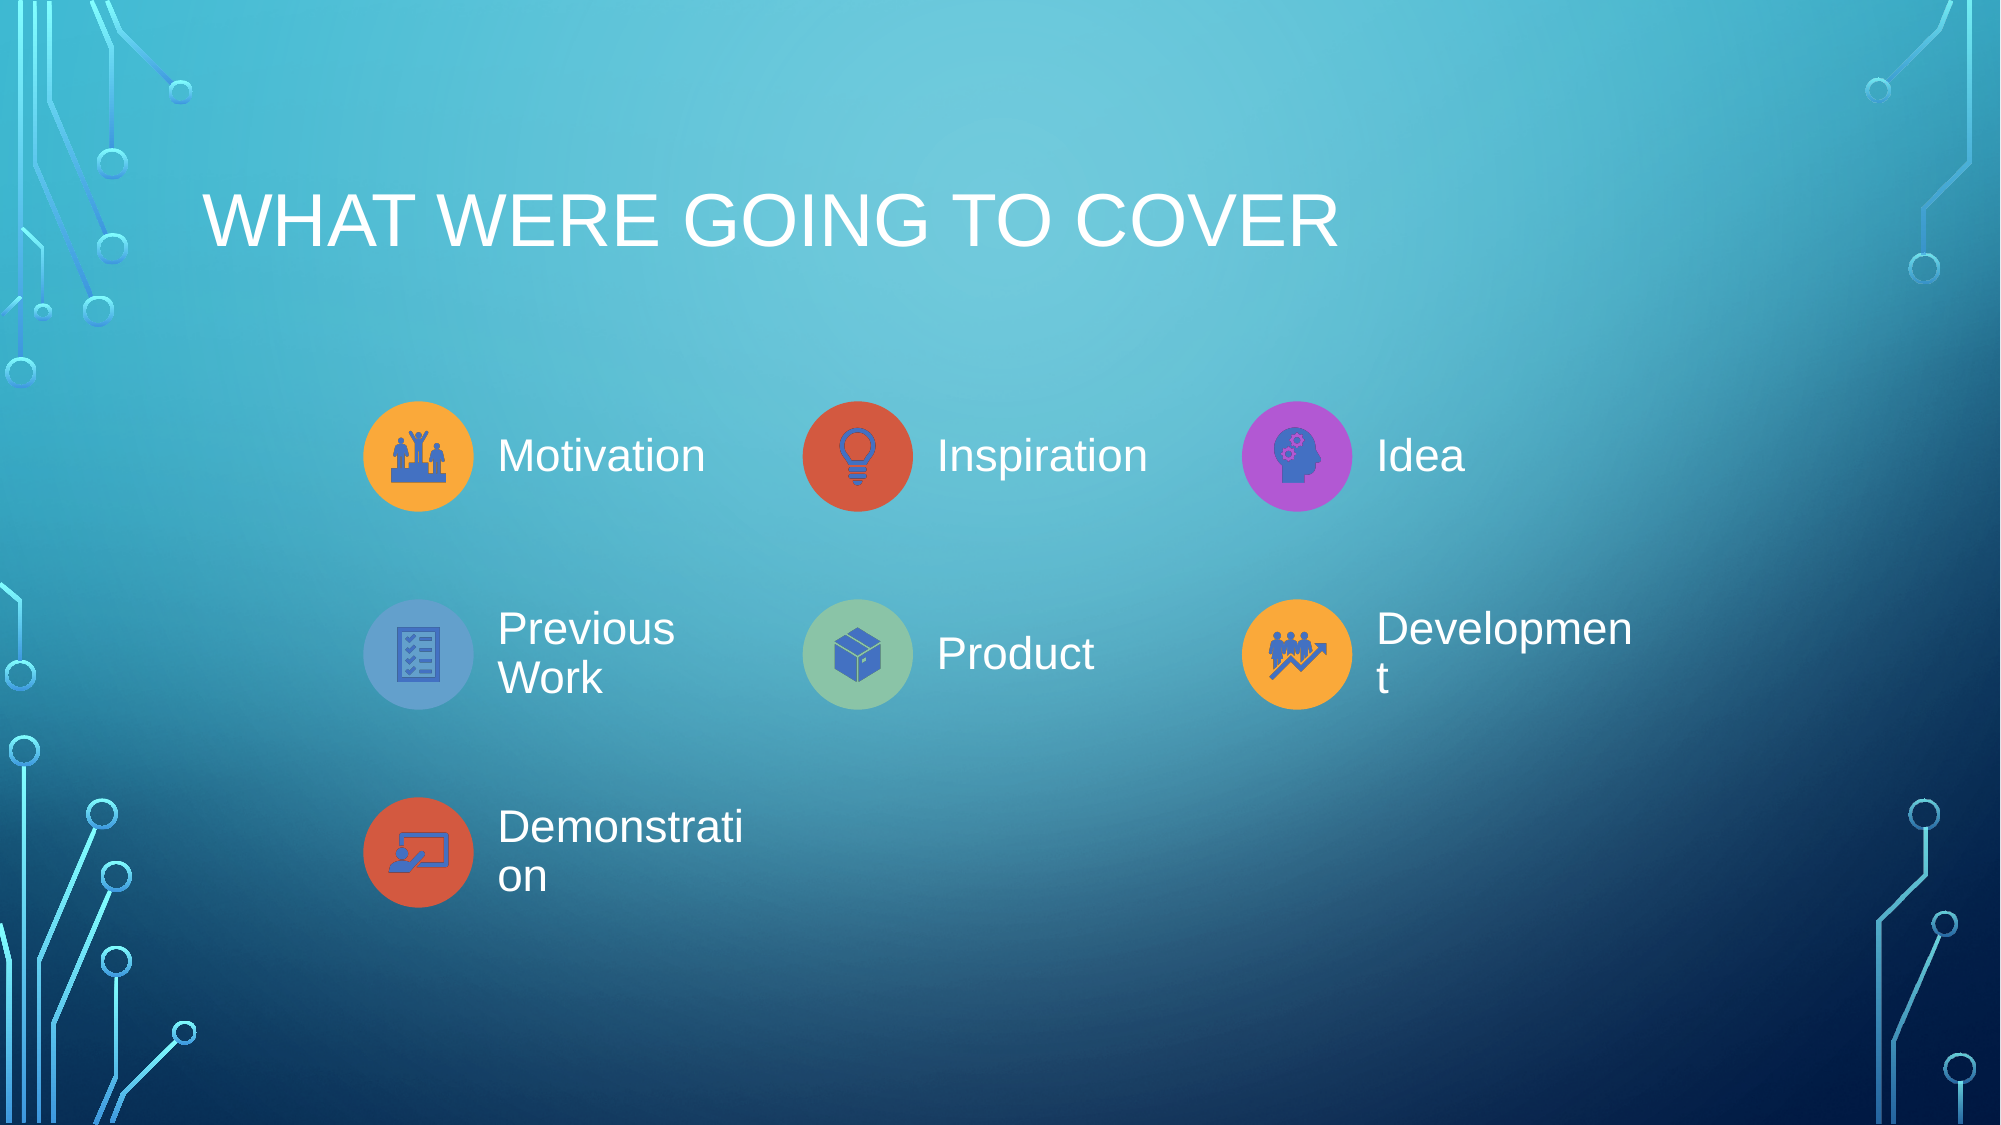

# What were going to cover
Motivation
Inspiration
Idea
Previous Work
Product
Development
Demonstration